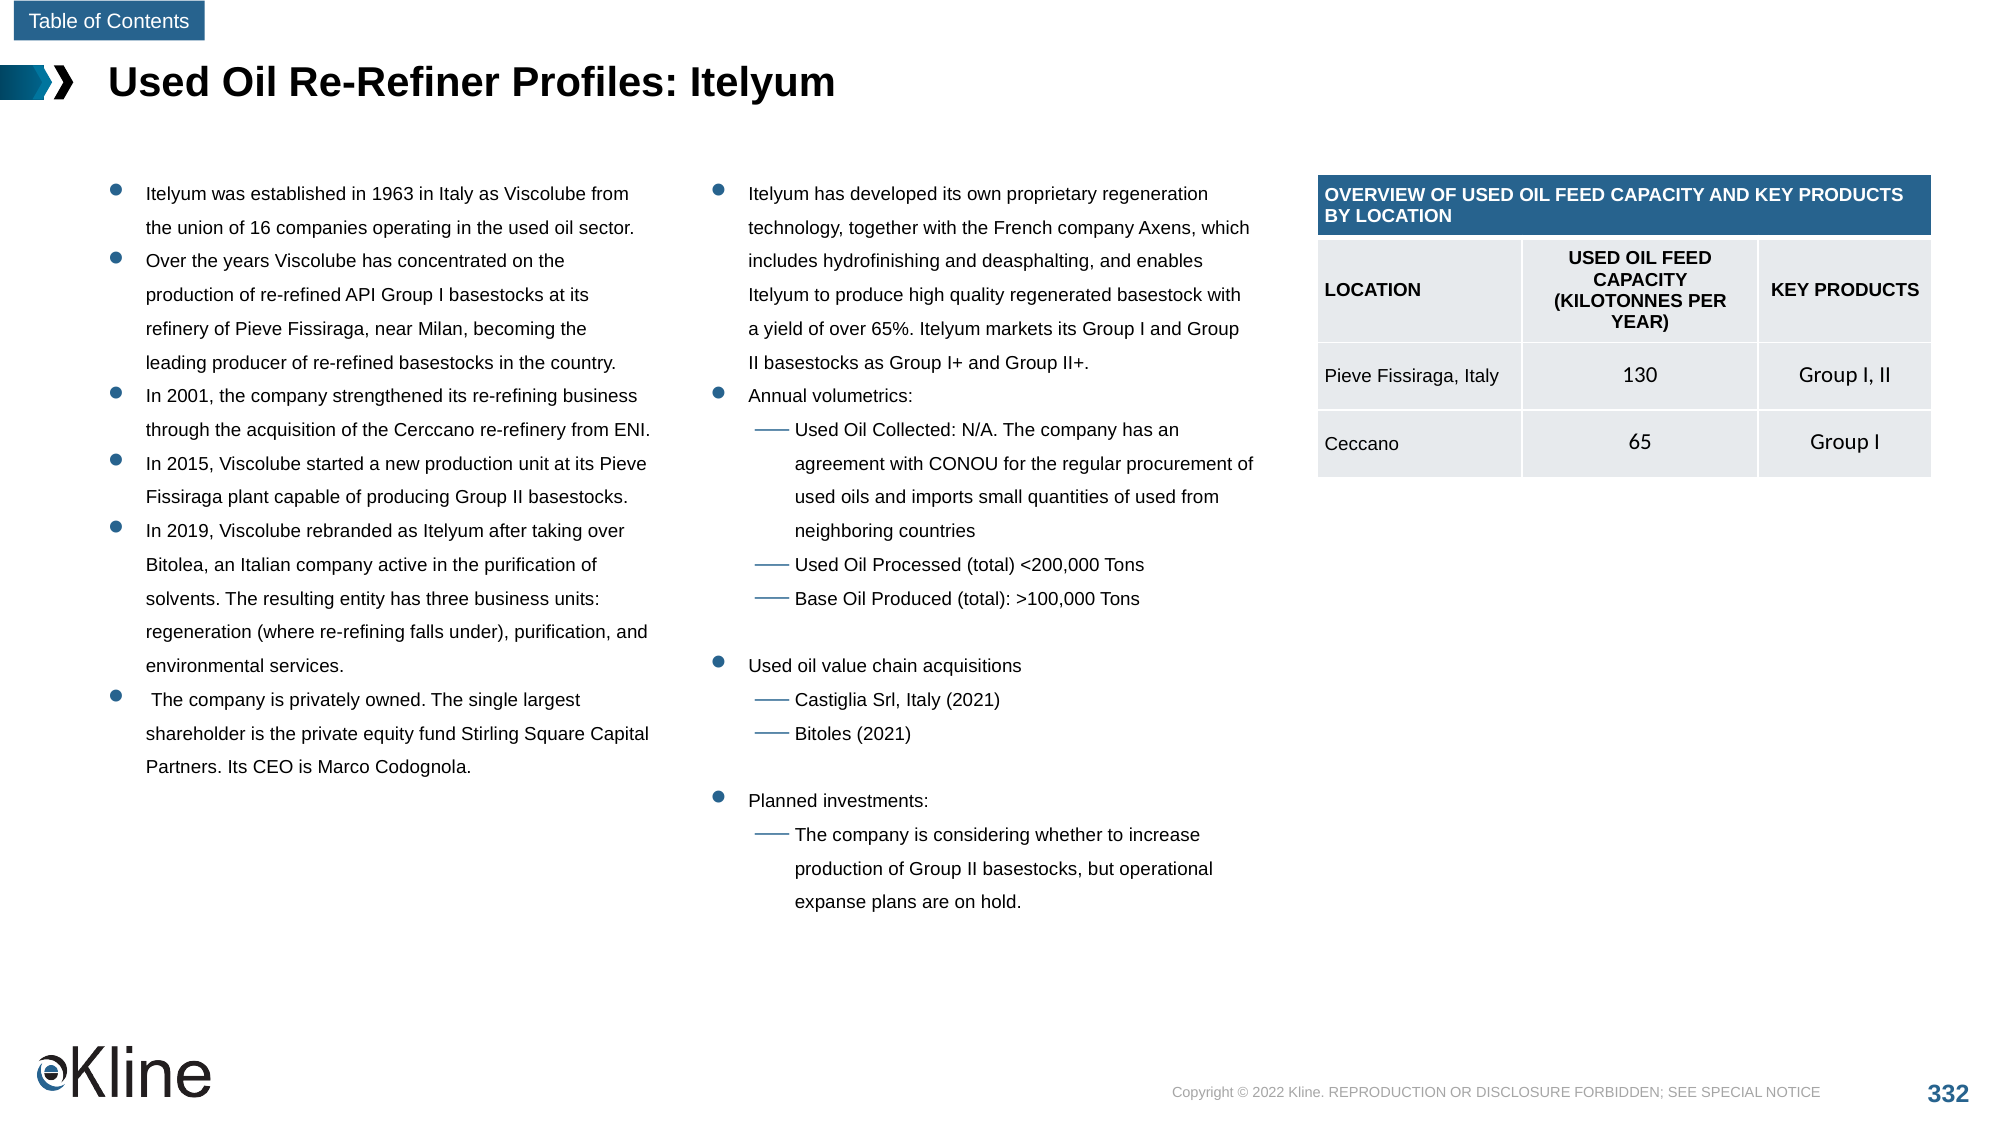

# Used Oil Re-Refiner Profiles: Itelyum
Itelyum was established in 1963 in Italy as Viscolube from the union of 16 companies operating in the used oil sector.
Over the years Viscolube has concentrated on the production of re-refined API Group I basestocks at its refinery of Pieve Fissiraga, near Milan, becoming the leading producer of re-refined basestocks in the country.
In 2001, the company strengthened its re-refining business through the acquisition of the Cerccano re-refinery from ENI.
In 2015, Viscolube started a new production unit at its Pieve Fissiraga plant capable of producing Group II basestocks.
In 2019, Viscolube rebranded as Itelyum after taking over Bitolea, an Italian company active in the purification of solvents. The resulting entity has three business units: regeneration (where re-refining falls under), purification, and environmental services.
 The company is privately owned. The single largest shareholder is the private equity fund Stirling Square Capital Partners. Its CEO is Marco Codognola.
Itelyum has developed its own proprietary regeneration technology, together with the French company Axens, which includes hydrofinishing and deasphalting, and enables Itelyum to produce high quality regenerated basestock with a yield of over 65%. Itelyum markets its Group I and Group II basestocks as Group I+ and Group II+.
Annual volumetrics:
Used Oil Collected: N/A. The company has an agreement with CONOU for the regular procurement of used oils and imports small quantities of used from neighboring countries
Used Oil Processed (total) <200,000 Tons
Base Oil Produced (total): >100,000 Tons

Used oil value chain acquisitions
Castiglia Srl, Italy (2021)
Bitoles (2021)

Planned investments:
The company is considering whether to increase production of Group II basestocks, but operational expanse plans are on hold.
| OVERVIEW OF USED OIL FEED CAPACITY AND KEY PRODUCTS BY LOCATION |  |  |
| --- | --- | --- |
| LOCATION | USED OIL FEED CAPACITY (KILOTONNES PER YEAR) | KEY PRODUCTS |
| Pieve Fissiraga, Italy | 130 | Group I, II |
| Ceccano | 65 | Group I |